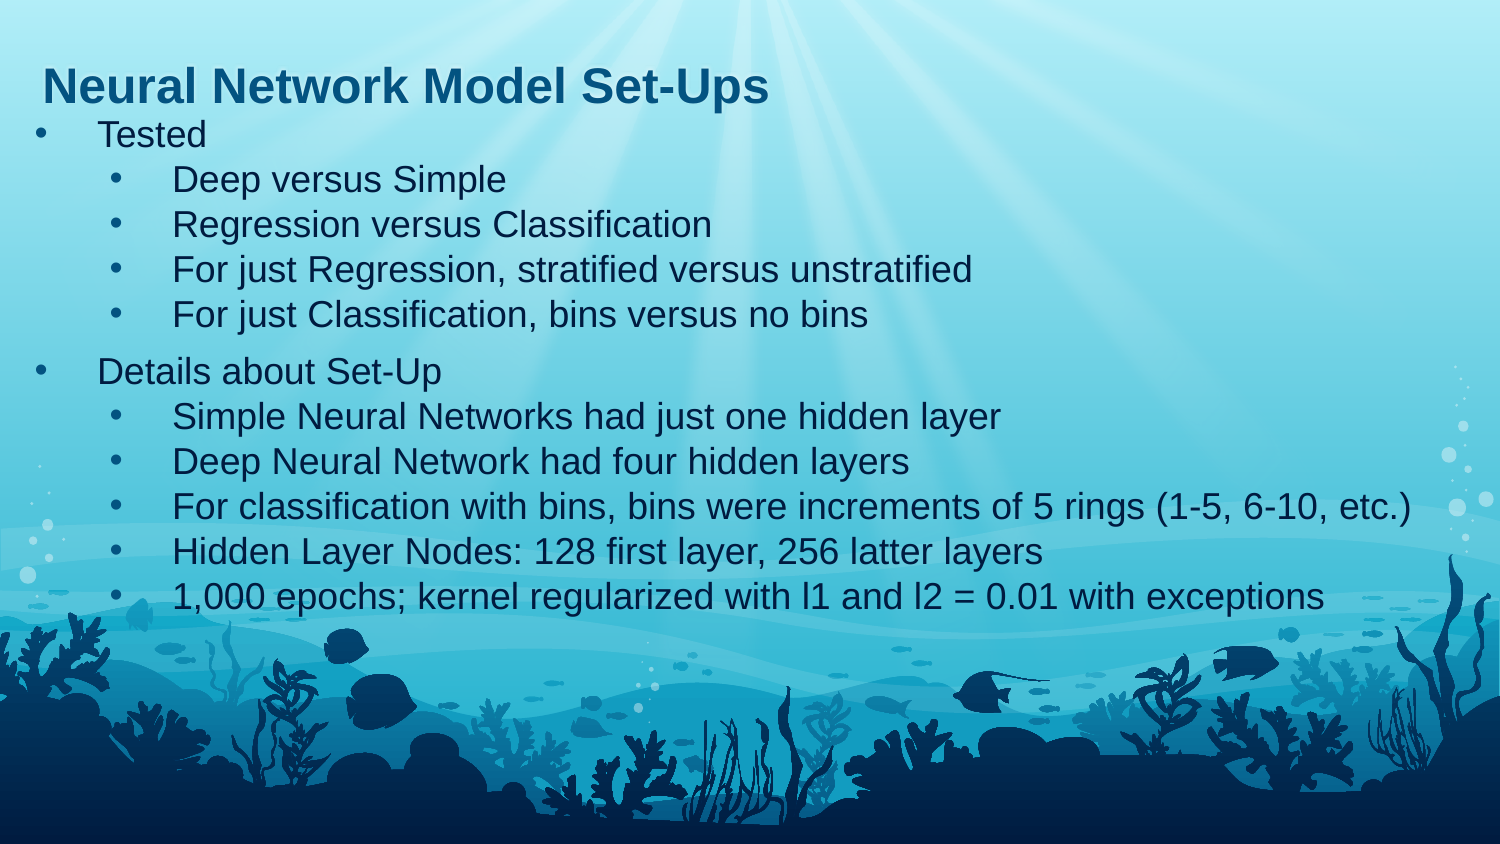

# Neural Network Model Set-Ups
Tested
Deep versus Simple
Regression versus Classification
For just Regression, stratified versus unstratified
For just Classification, bins versus no bins
Details about Set-Up
Simple Neural Networks had just one hidden layer
Deep Neural Network had four hidden layers
For classification with bins, bins were increments of 5 rings (1-5, 6-10, etc.)
Hidden Layer Nodes: 128 first layer, 256 latter layers
1,000 epochs; kernel regularized with l1 and l2 = 0.01 with exceptions